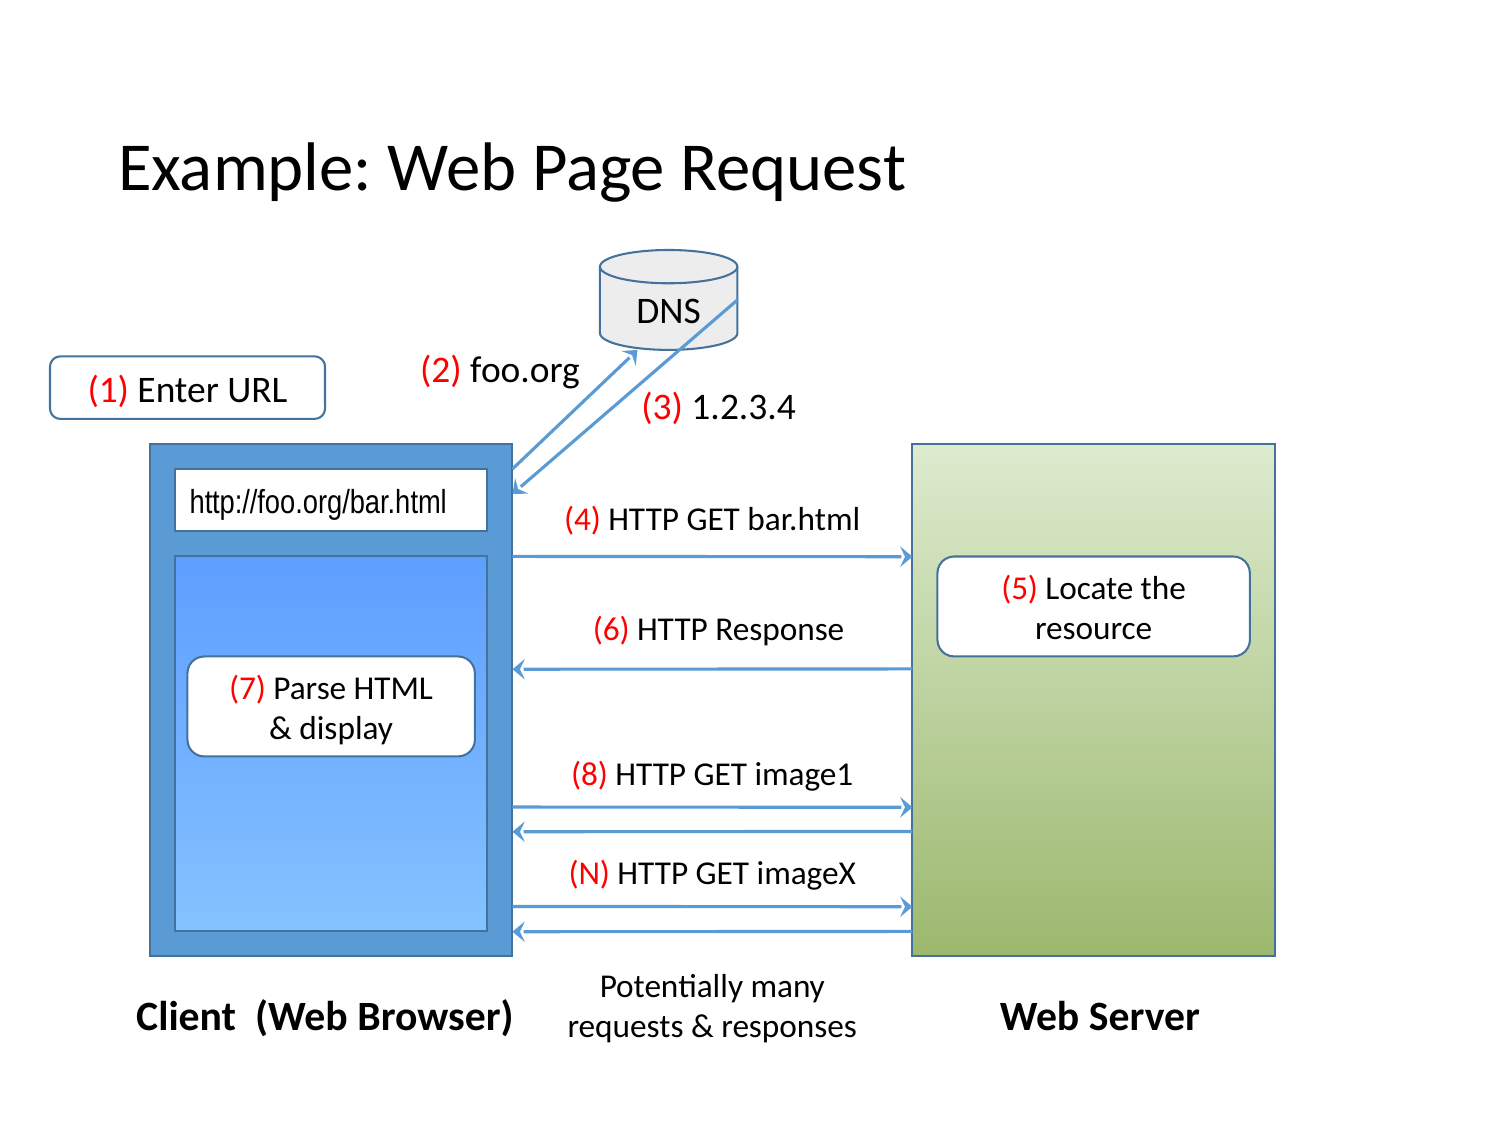

# Example: Web Page Request
DNS
(2) foo.org
(3) 1.2.3.4
(1) Enter URL

http://foo.org/bar.html
(4) HTTP GET bar.html

(5) Locate the resource
(6) HTTP Response
(7) Parse HTML
& display
(8) HTTP GET image1
(N) HTTP GET imageX
Potentially many requests & responses
Client  (Web Browser)
Web Server